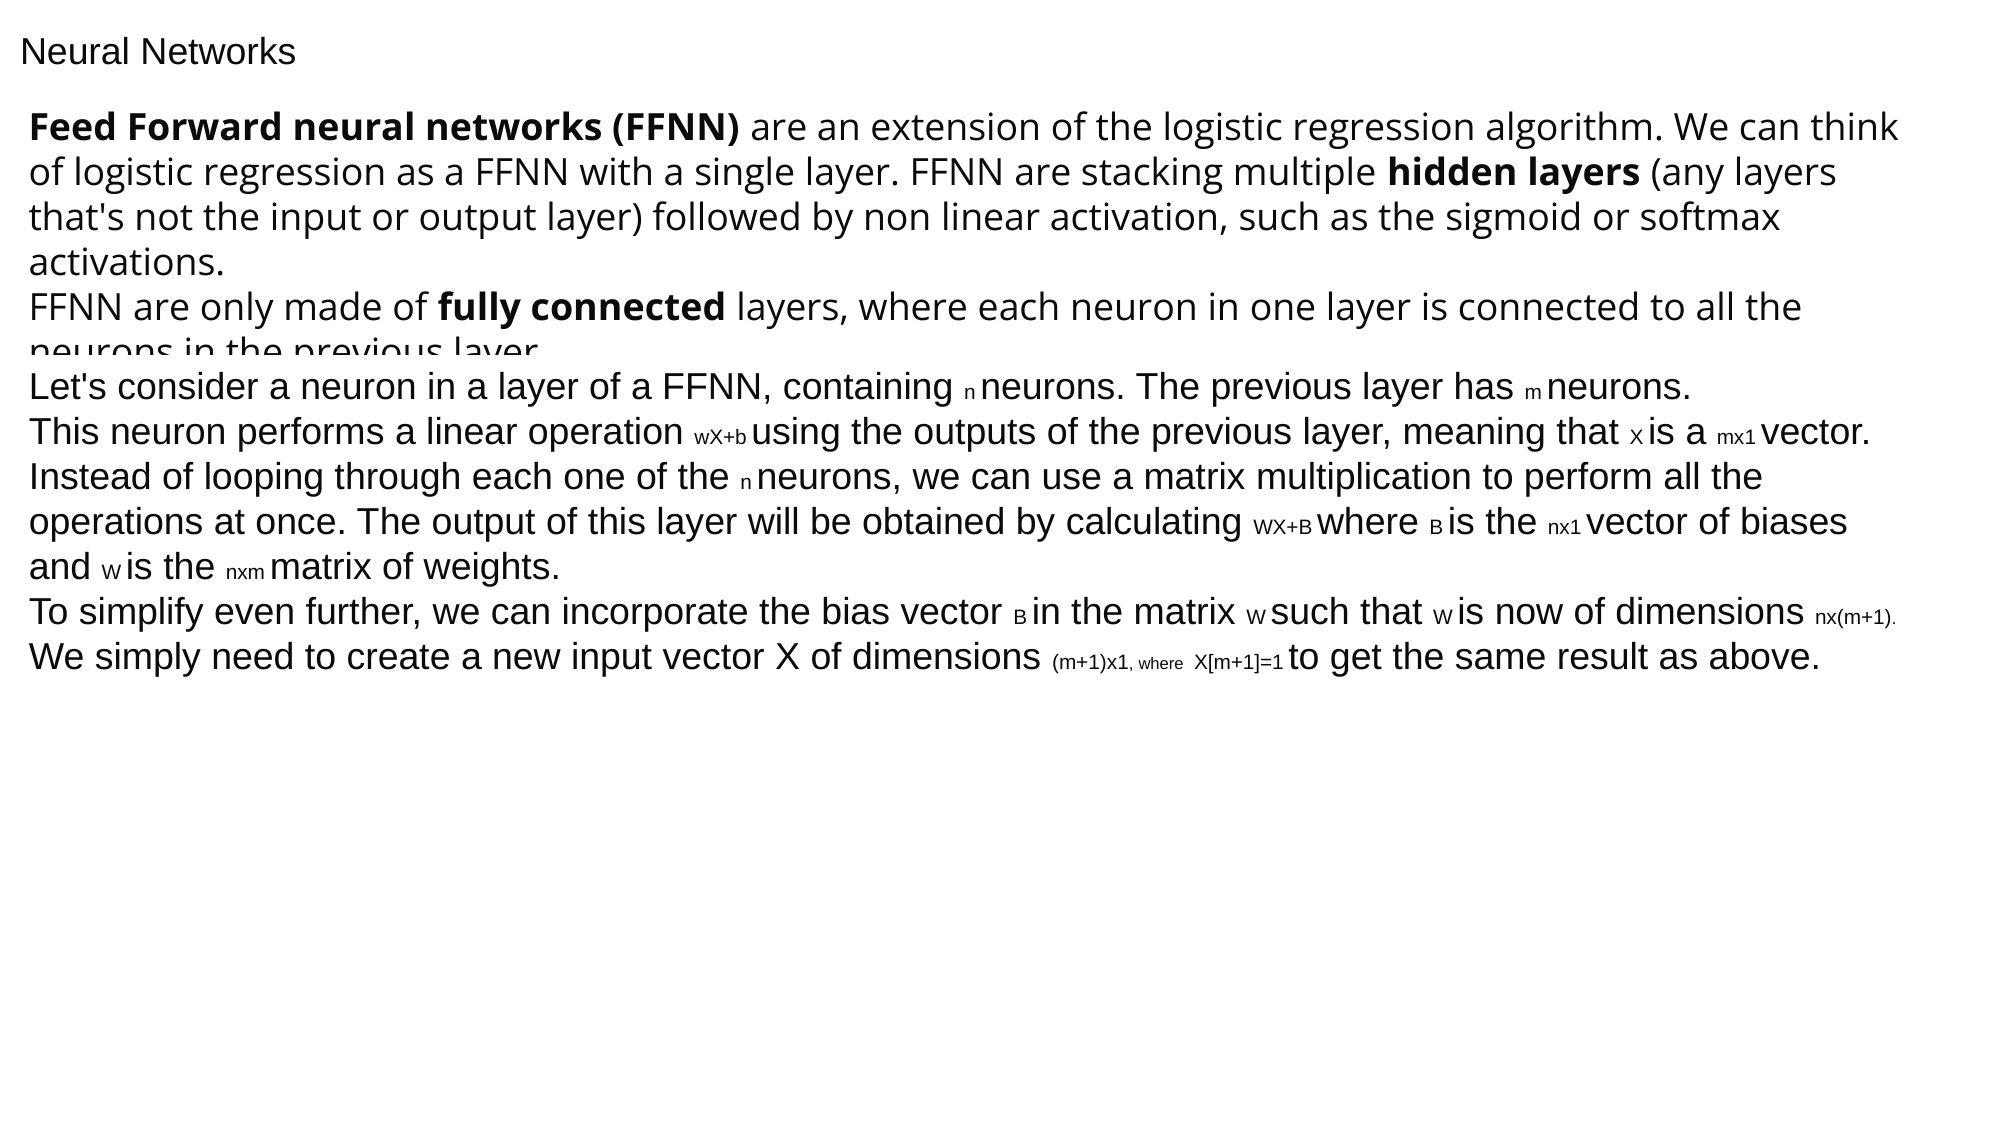

Neural Networks
Feed Forward neural networks (FFNN) are an extension of the logistic regression algorithm. We can think of logistic regression as a FFNN with a single layer. FFNN are stacking multiple hidden layers (any layers that's not the input or output layer) followed by non linear activation, such as the sigmoid or softmax activations.
FFNN are only made of fully connected layers, where each neuron in one layer is connected to all the neurons in the previous layer.
Let's consider a neuron in a layer of a FFNN, containing n neurons. The previous layer has m neurons.
This neuron performs a linear operation wX+b using the outputs of the previous layer, meaning that X is a mx1 vector. Instead of looping through each one of the n neurons, we can use a matrix multiplication to perform all the operations at once. The output of this layer will be obtained by calculating WX+B where B is the nx1 vector of biases and W is the nxm matrix of weights.
To simplify even further, we can incorporate the bias vector B in the matrix W such that W is now of dimensions nx(m+1). We simply need to create a new input vector X of dimensions (m+1)x1, where X[m+1]=1 to get the same result as above.